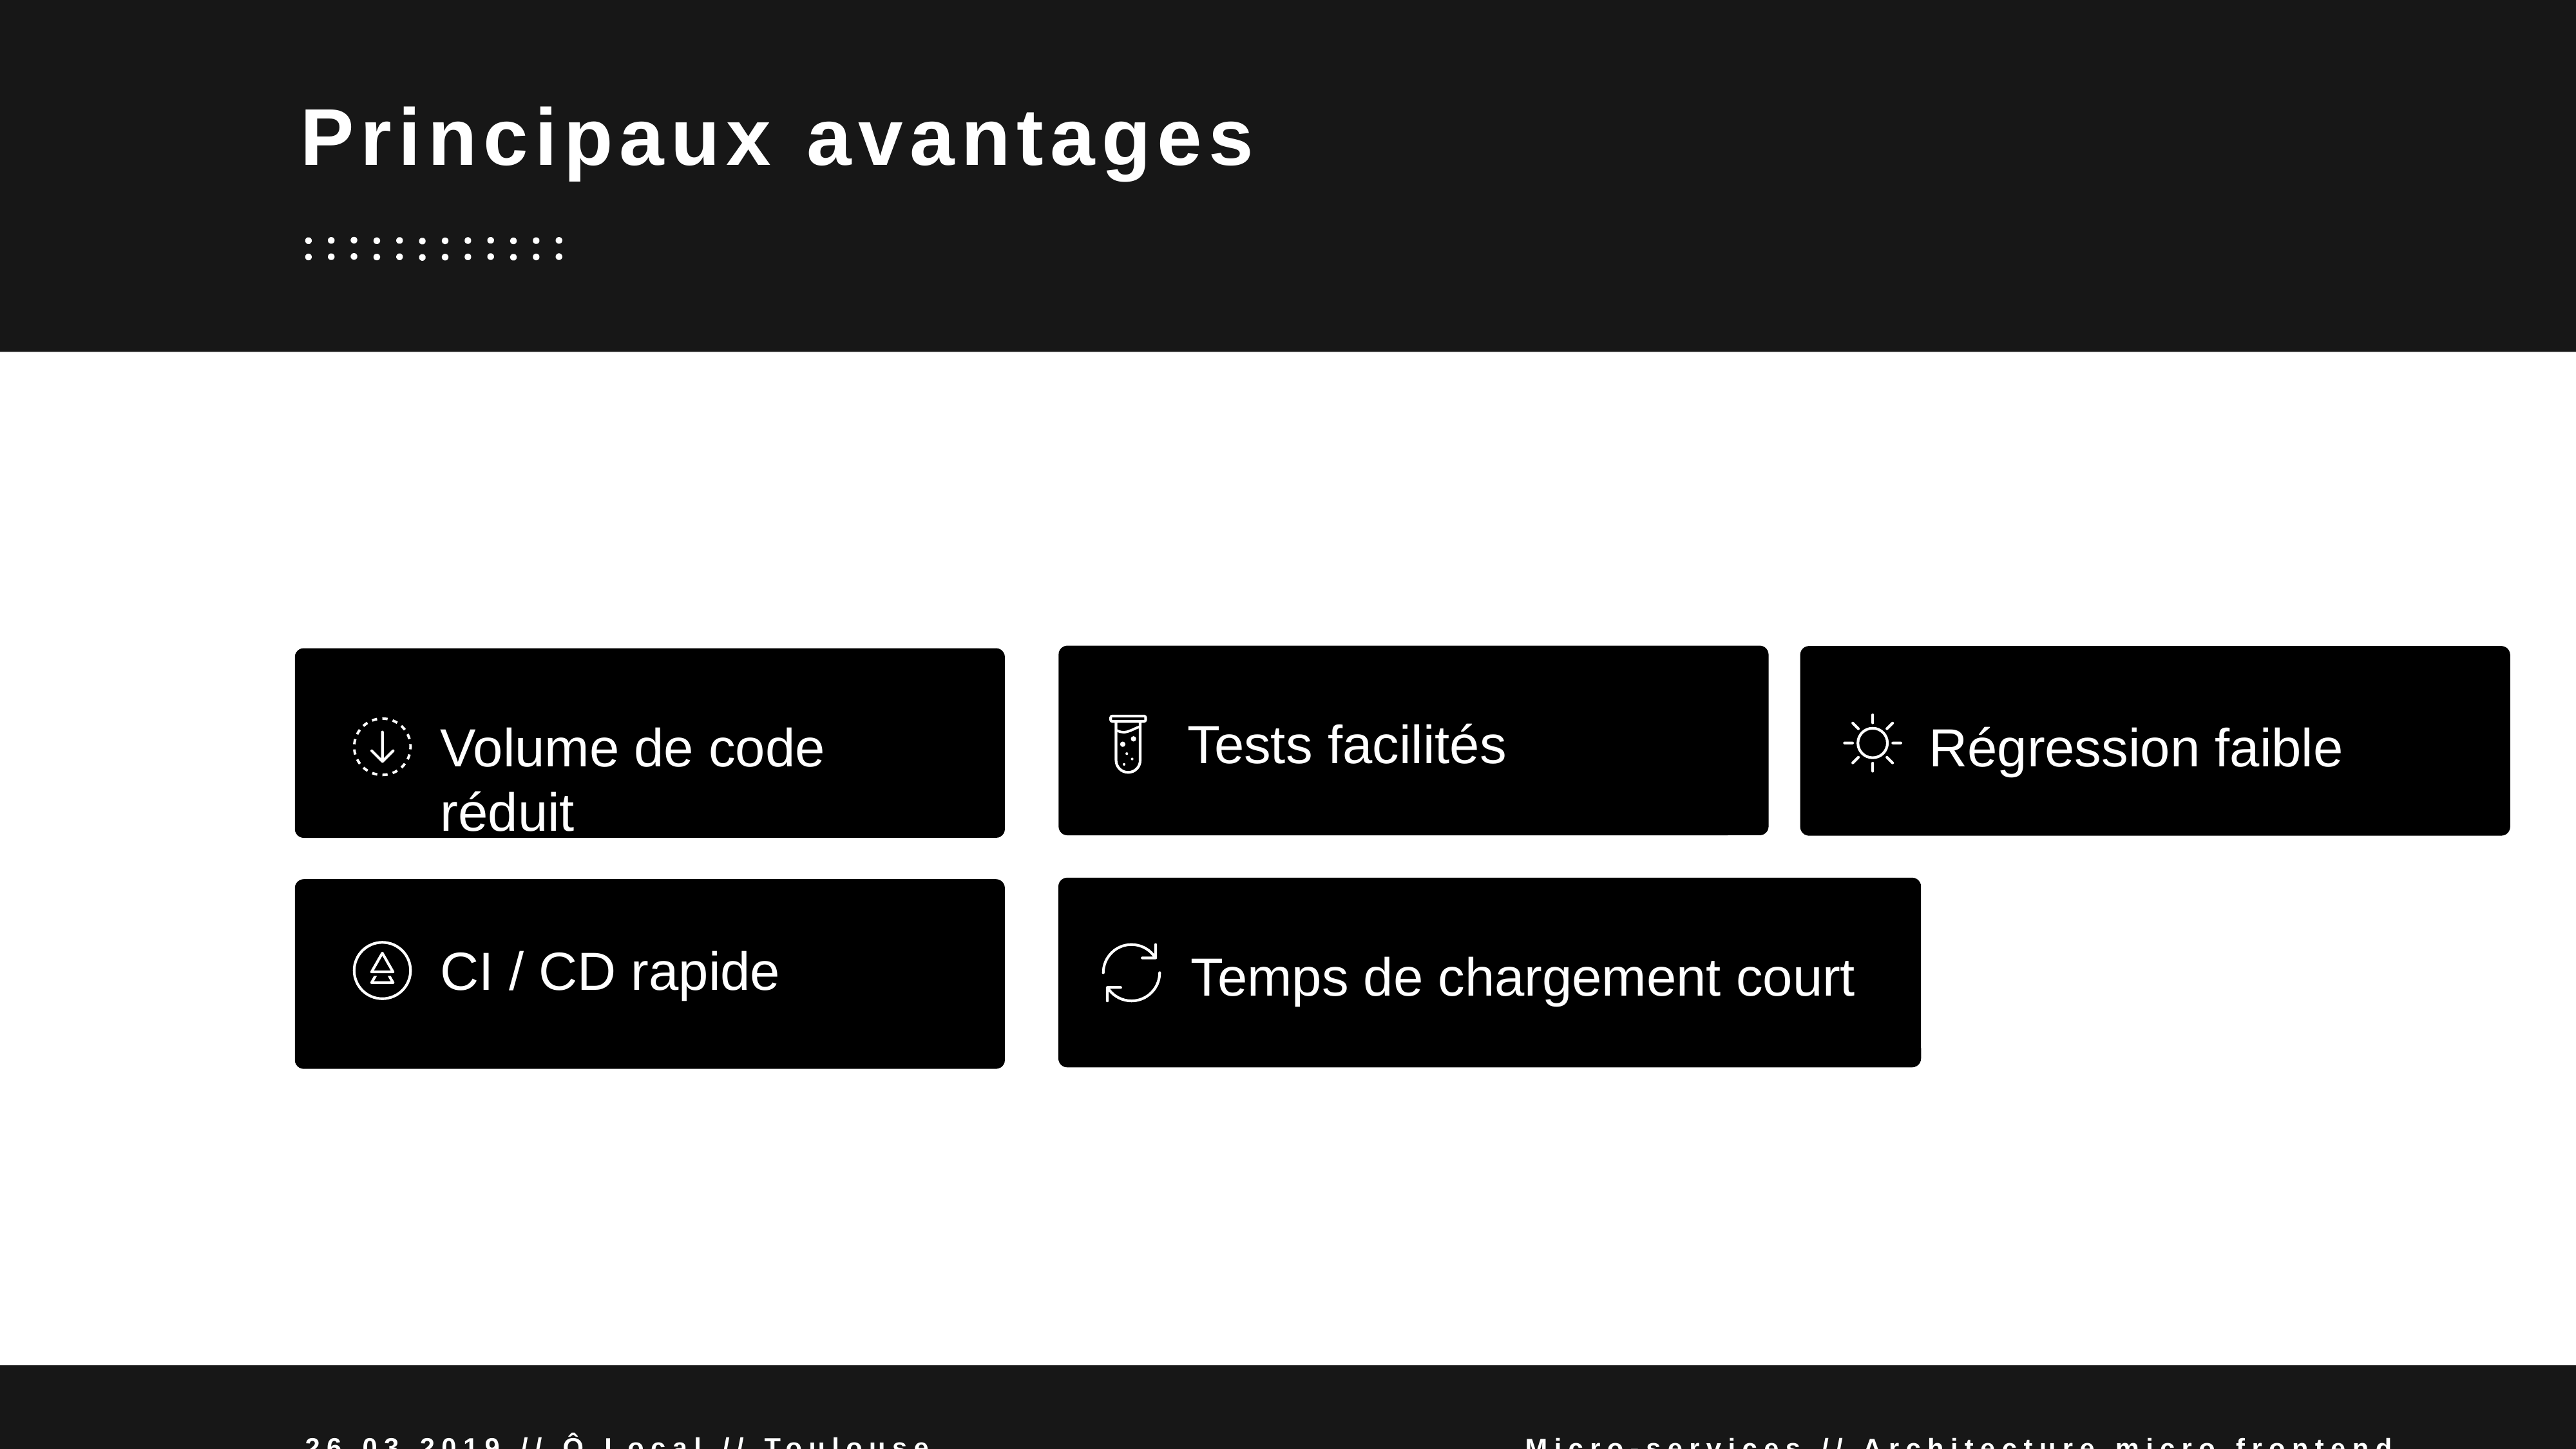

Principaux avantages

Tests facilités
Volume de code réduit
Régression faible

CI / CD rapide
Temps de chargement court

26.03.2019 // Ô Local // Toulouse
Micro-services // Architecture micro frontend